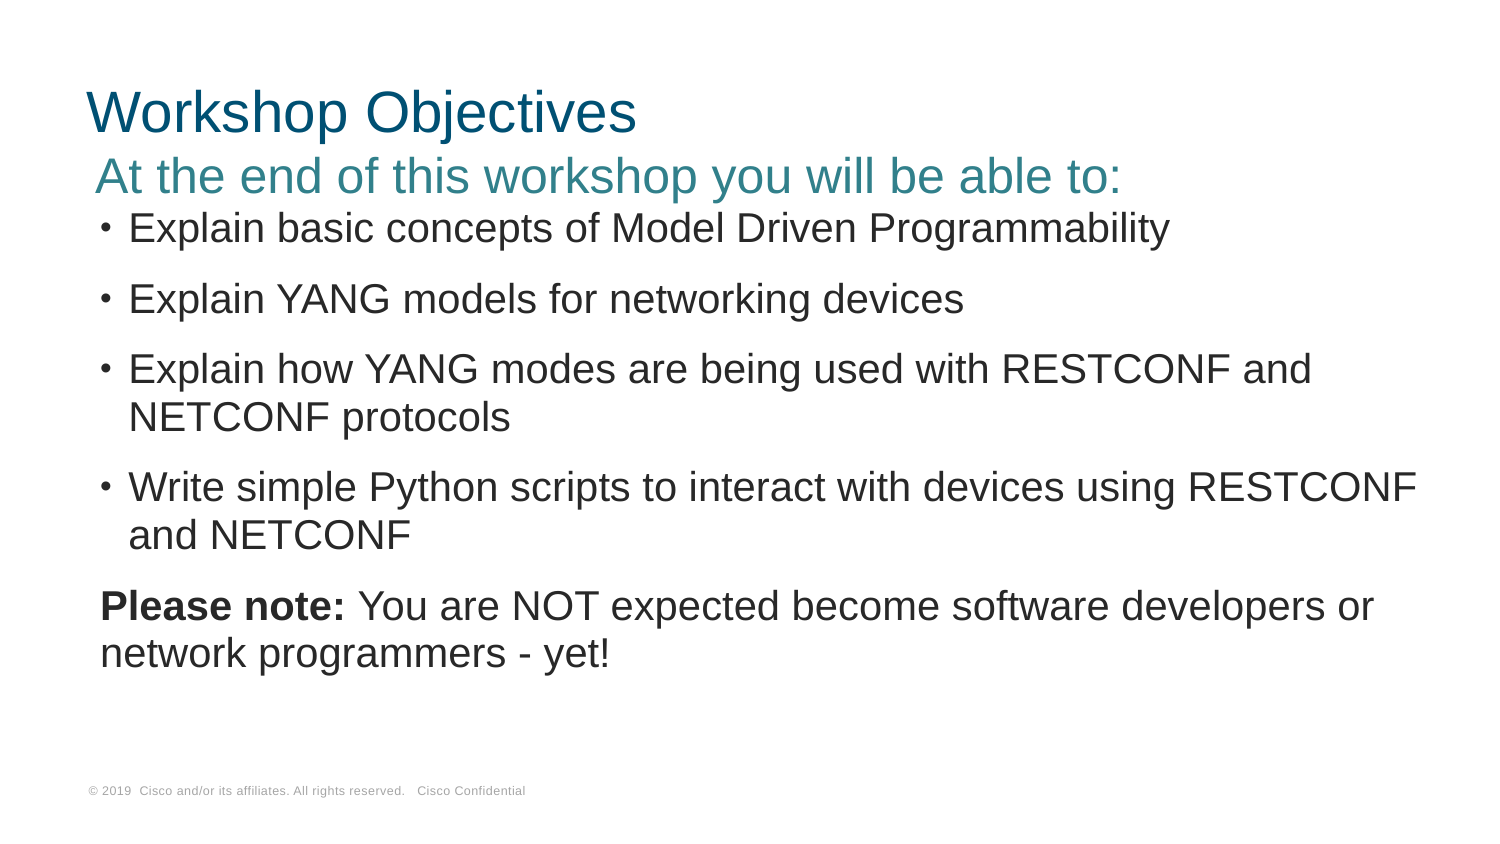

# Workshop Objectives
At the end of this workshop you will be able to:
Explain basic concepts of Model Driven Programmability
Explain YANG models for networking devices
Explain how YANG modes are being used with RESTCONF and NETCONF protocols
Write simple Python scripts to interact with devices using RESTCONF and NETCONF
Please note: You are NOT expected become software developers or network programmers - yet!